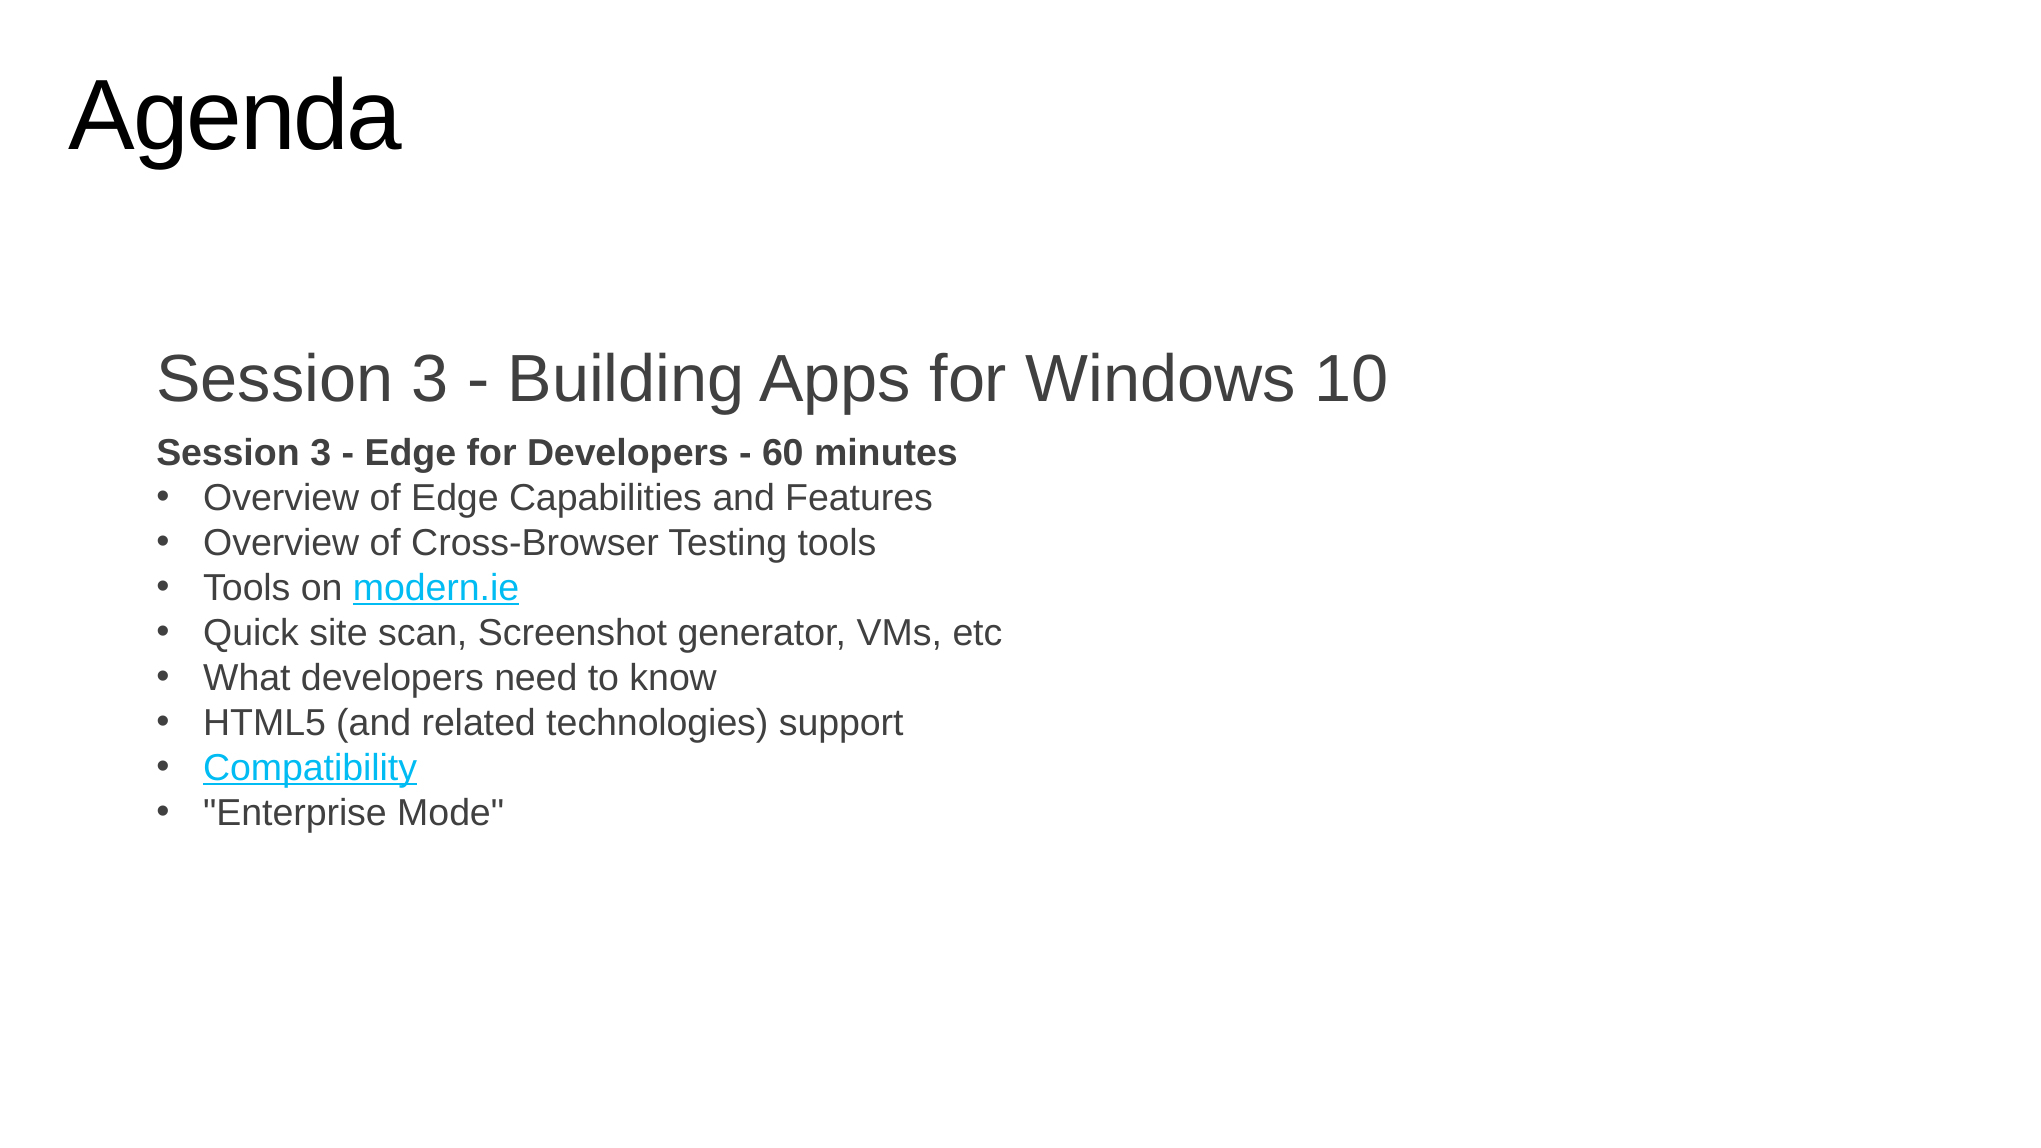

# Agenda

Session 3 - Building Apps for Windows 10
Session 3 - Edge for Developers - 60 minutes
Overview of Edge Capabilities and Features
Overview of Cross-Browser Testing tools
Tools on modern.ie
Quick site scan, Screenshot generator, VMs, etc
What developers need to know
HTML5 (and related technologies) support
Compatibility
"Enterprise Mode"